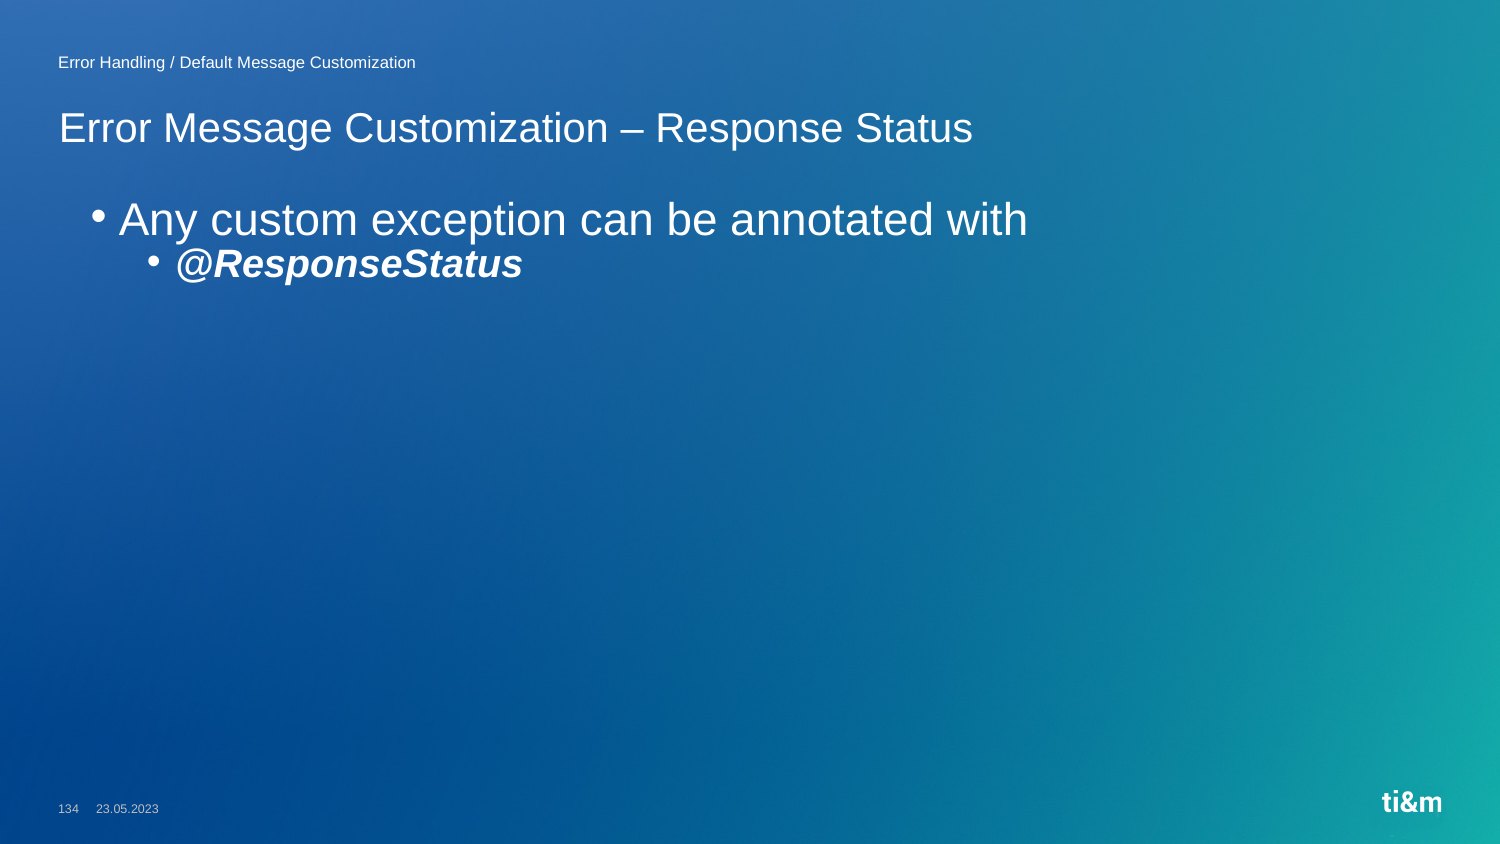

Error Handling / Default Message Customization
# Error Message Customization – Response Status

Any custom exception can be annotated with
@ResponseStatus

134
23.05.2023